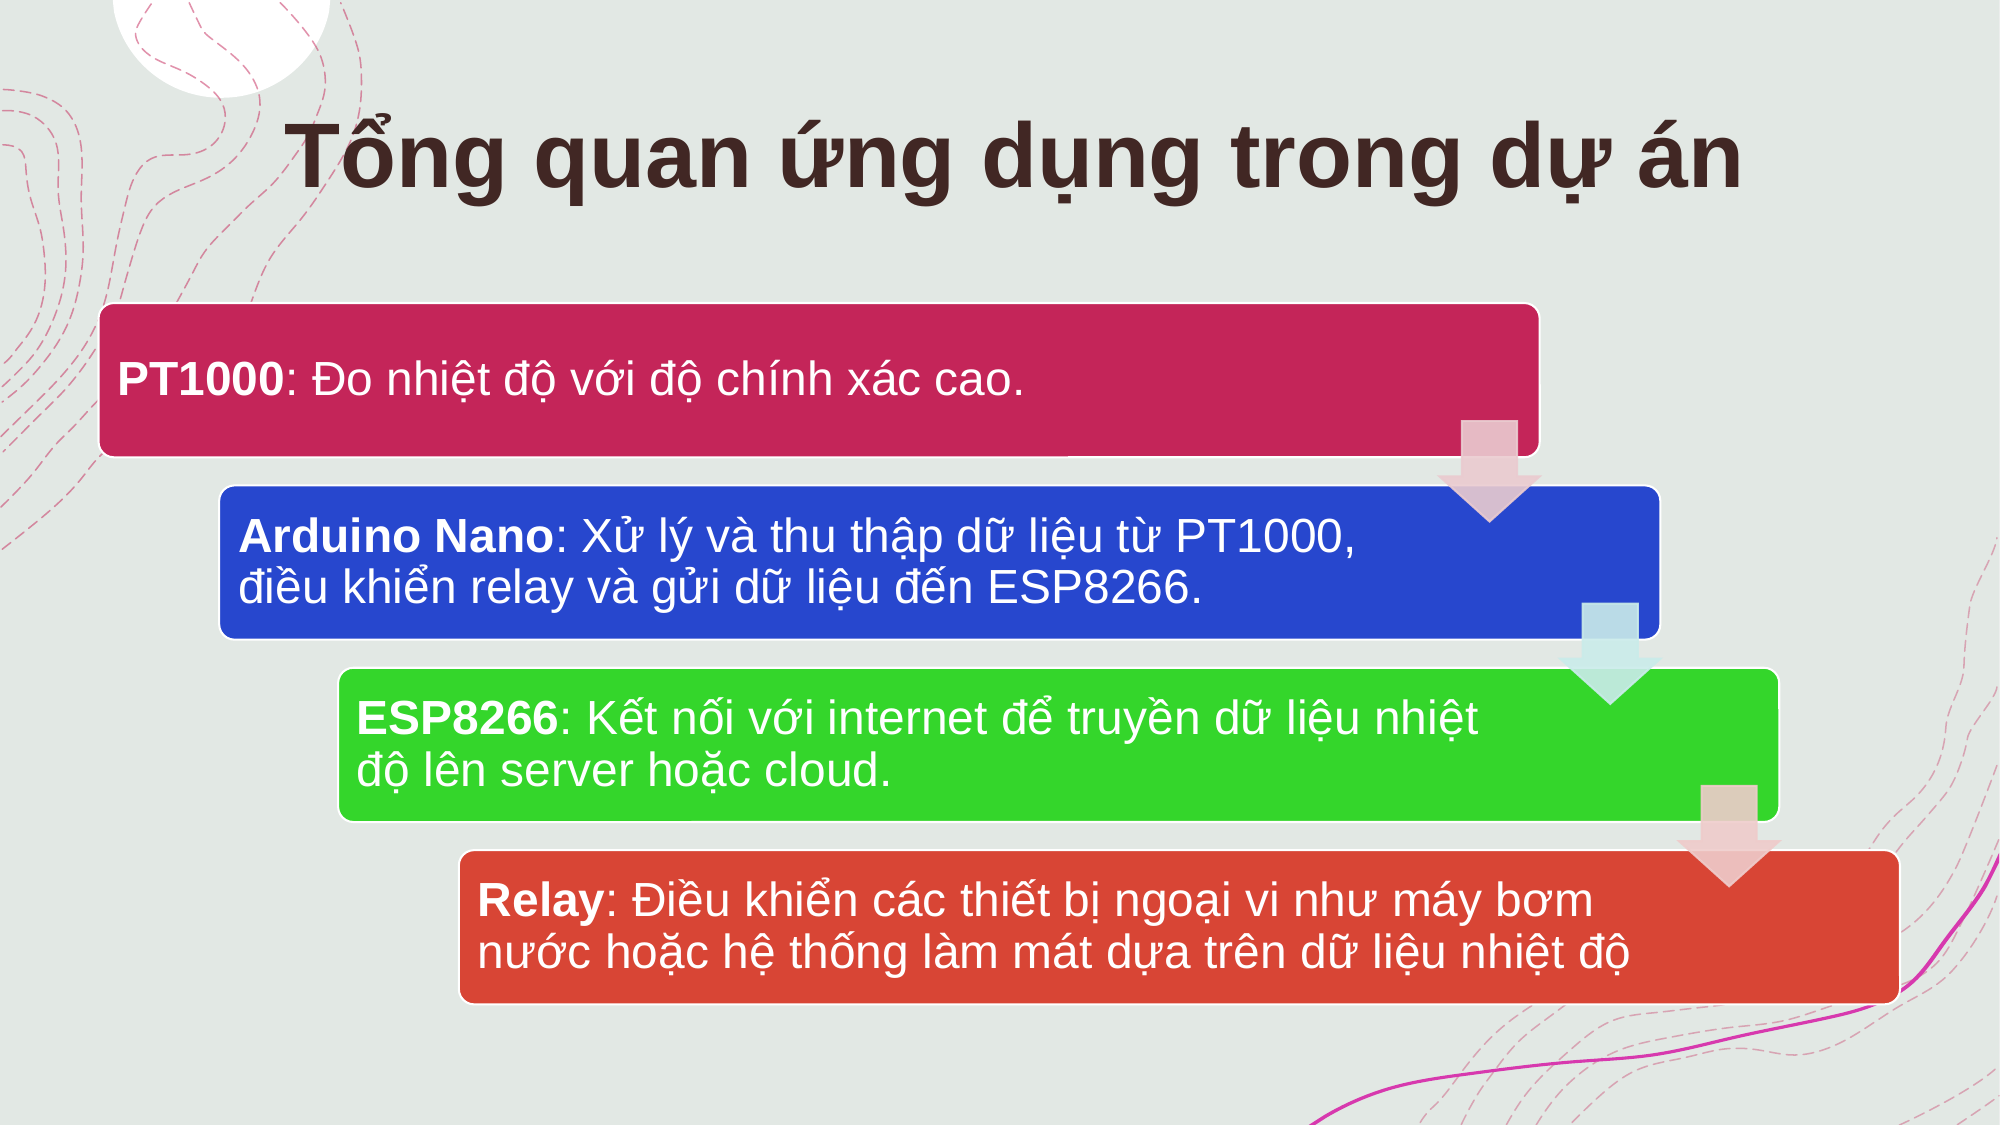

Tổng quan ứng dụng trong dự án

PT1000: Đo nhiệt độ với độ chính xác cao.

Arduino Nano: Xử lý và thu thập dữ liệu từ PT1000, điều khiển relay và gửi dữ liệu đến ESP8266.

ESP8266: Kết nối với internet để truyền dữ liệu nhiệt độ lên server hoặc cloud.

Relay: Điều khiển các thiết bị ngoại vi như máy bơm nước hoặc hệ thống làm mát dựa trên dữ liệu nhiệt độ